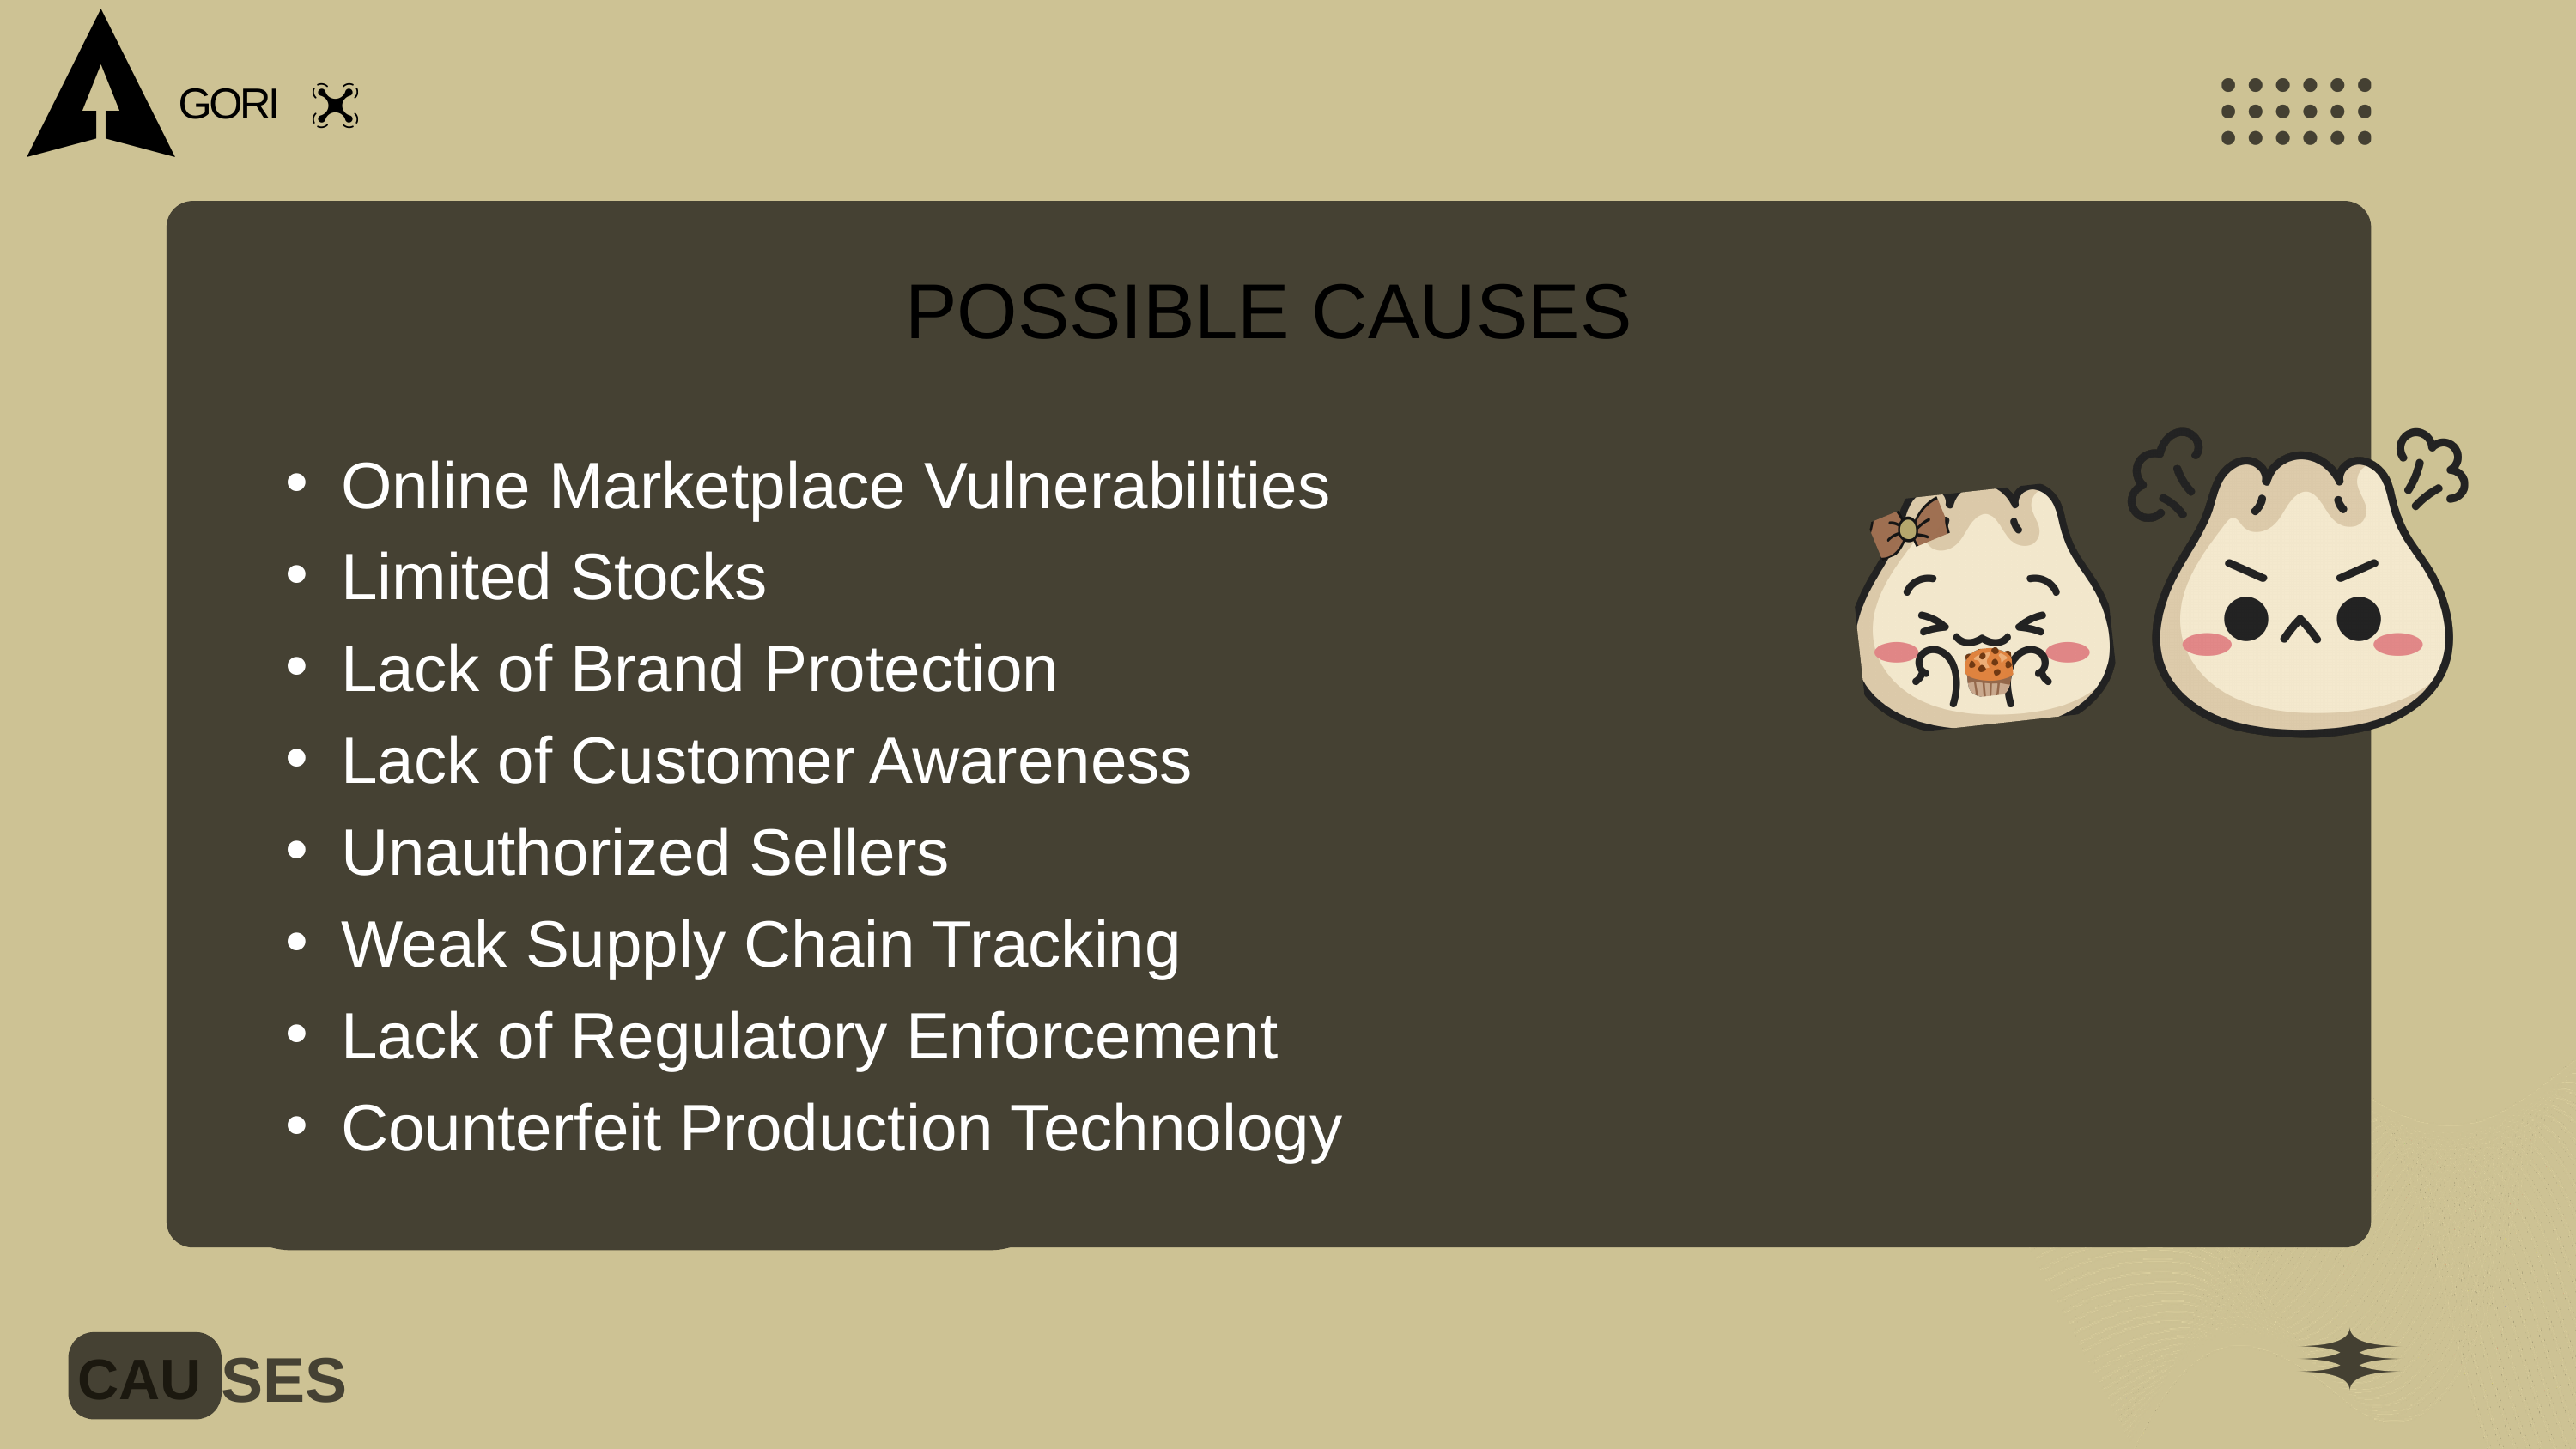

GORI

POSSIBLE CAUSES

Online Marketplace Vulnerabilities
Limited Stocks
Lack of Brand Protection
Lack of Customer Awareness
Unauthorized Sellers
Weak Supply Chain Tracking
Lack of Regulatory Enforcement
Counterfeit Production Technology

SES
CAU